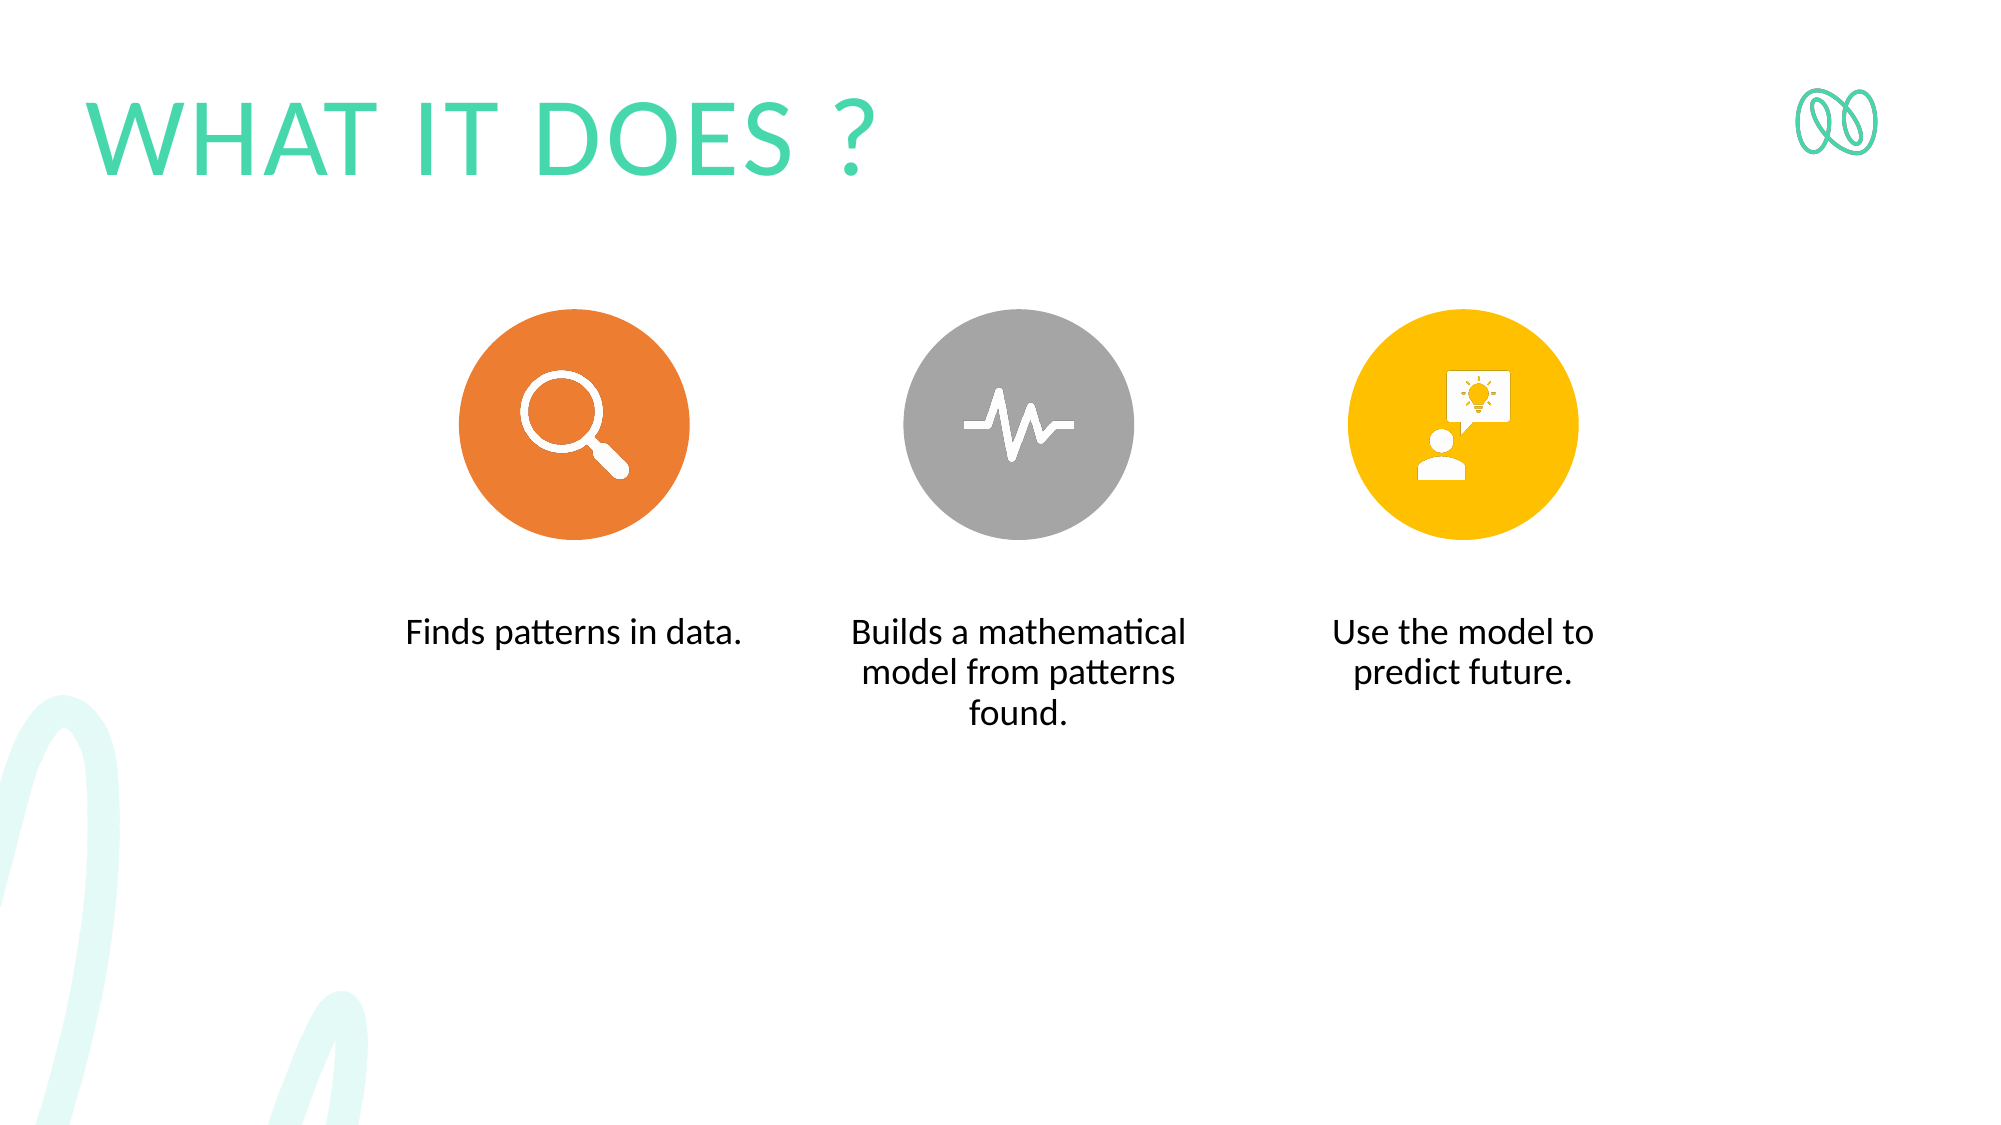

What it Does ?

Finds patterns in data.

Builds a mathematical model from patterns found.

Use the model to predict future.